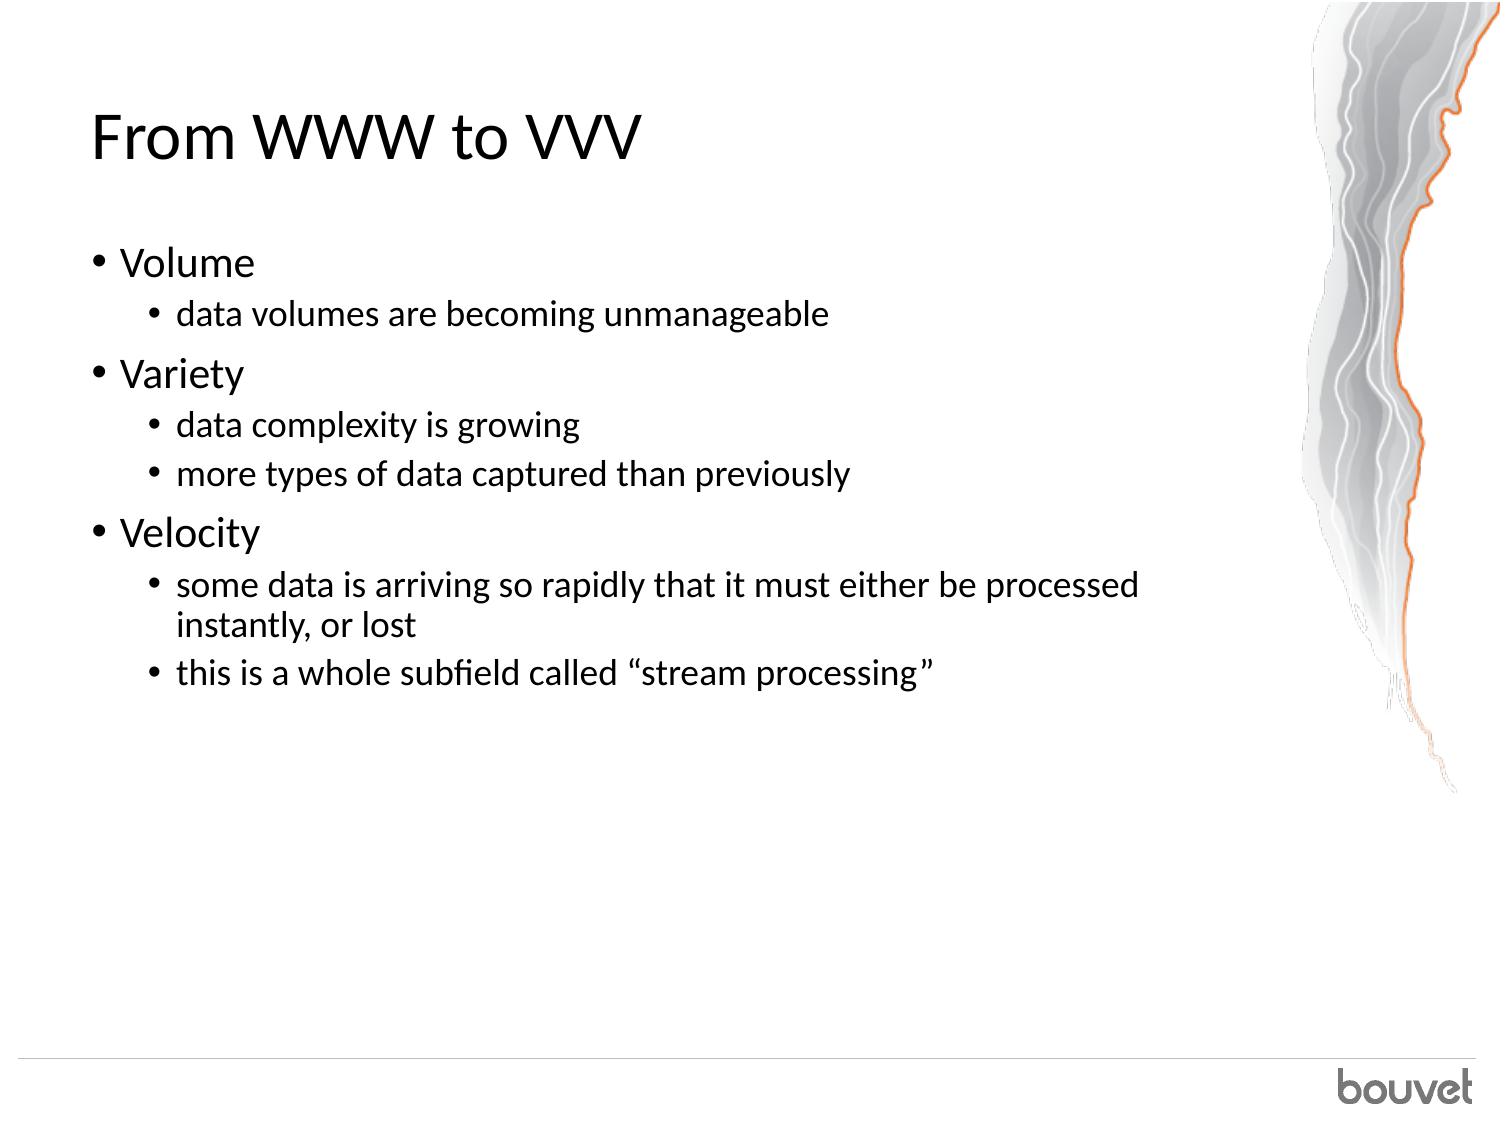

# From WWW to VVV
Volume
data volumes are becoming unmanageable
Variety
data complexity is growing
more types of data captured than previously
Velocity
some data is arriving so rapidly that it must either be processed instantly, or lost
this is a whole subfield called “stream processing”